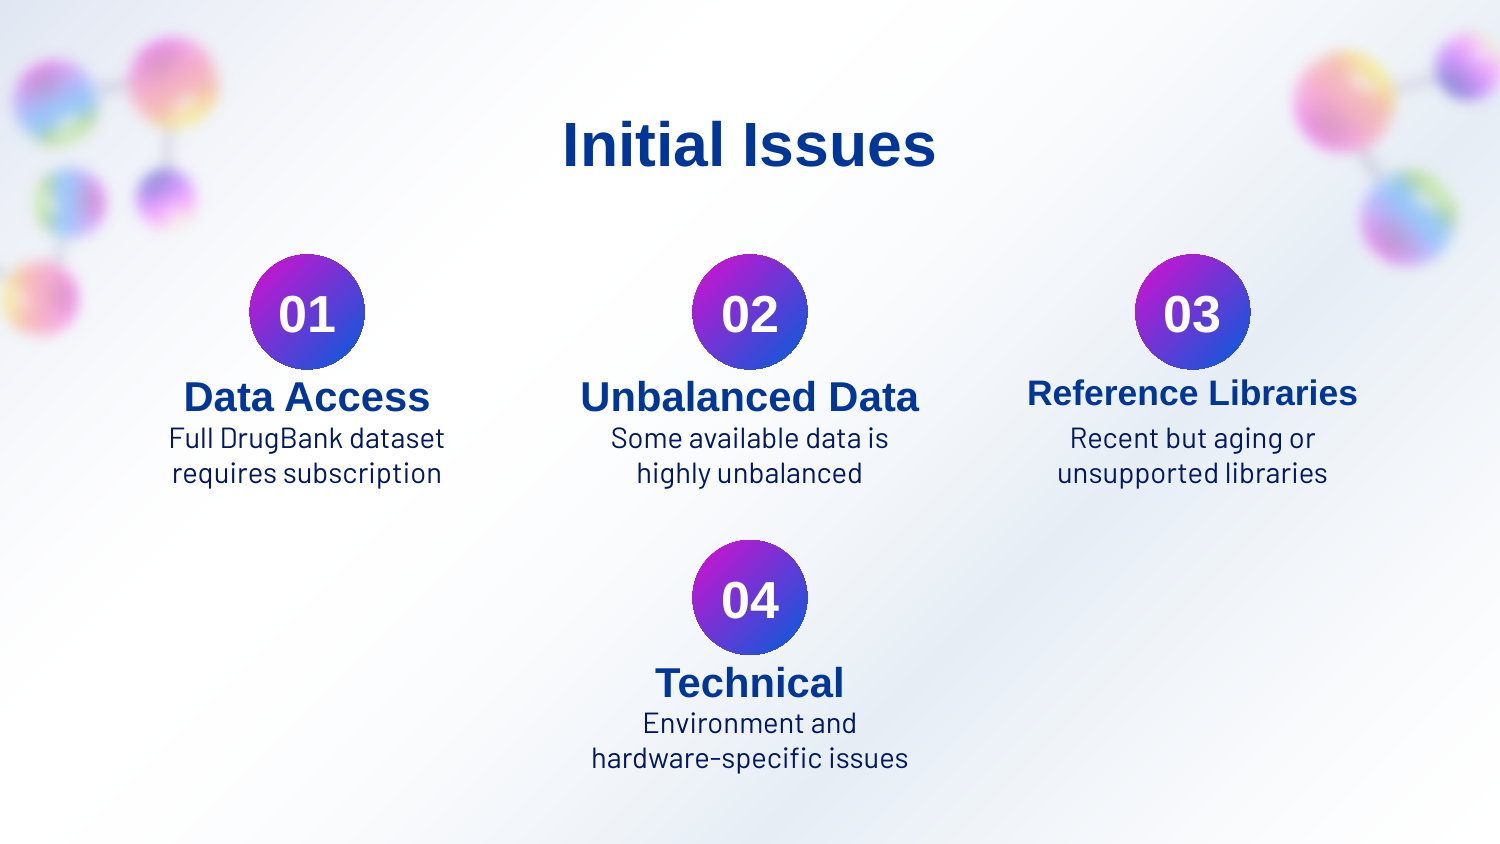

# Initial Issues

01
02
03
Data Access
Unbalanced Data
Reference Libraries
Full DrugBank dataset requires subscription
Some available data is highly unbalanced
Recent but aging or unsupported libraries

04
Technical

Environment and hardware-specific issues